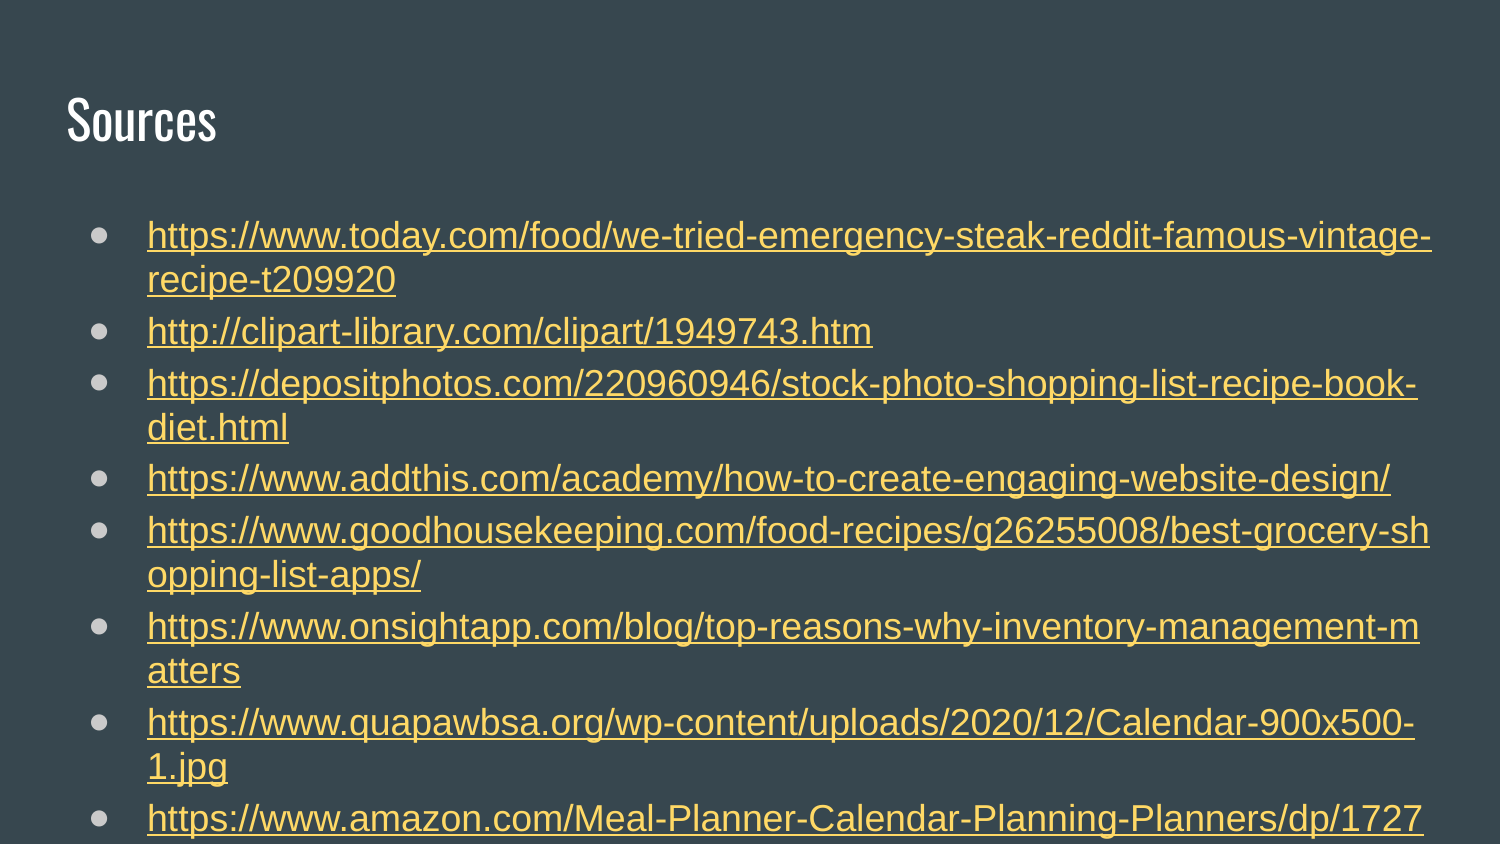

# Sources
https://www.today.com/food/we-tried-emergency-steak-reddit-famous-vintage-recipe-t209920
http://clipart-library.com/clipart/1949743.htm
https://depositphotos.com/220960946/stock-photo-shopping-list-recipe-book-diet.html
https://www.addthis.com/academy/how-to-create-engaging-website-design/
https://www.goodhousekeeping.com/food-recipes/g26255008/best-grocery-shopping-list-apps/
https://www.onsightapp.com/blog/top-reasons-why-inventory-management-matters
https://www.quapawbsa.org/wp-content/uploads/2020/12/Calendar-900x500-1.jpg
https://www.amazon.com/Meal-Planner-Calendar-Planning-Planners/dp/1727540948